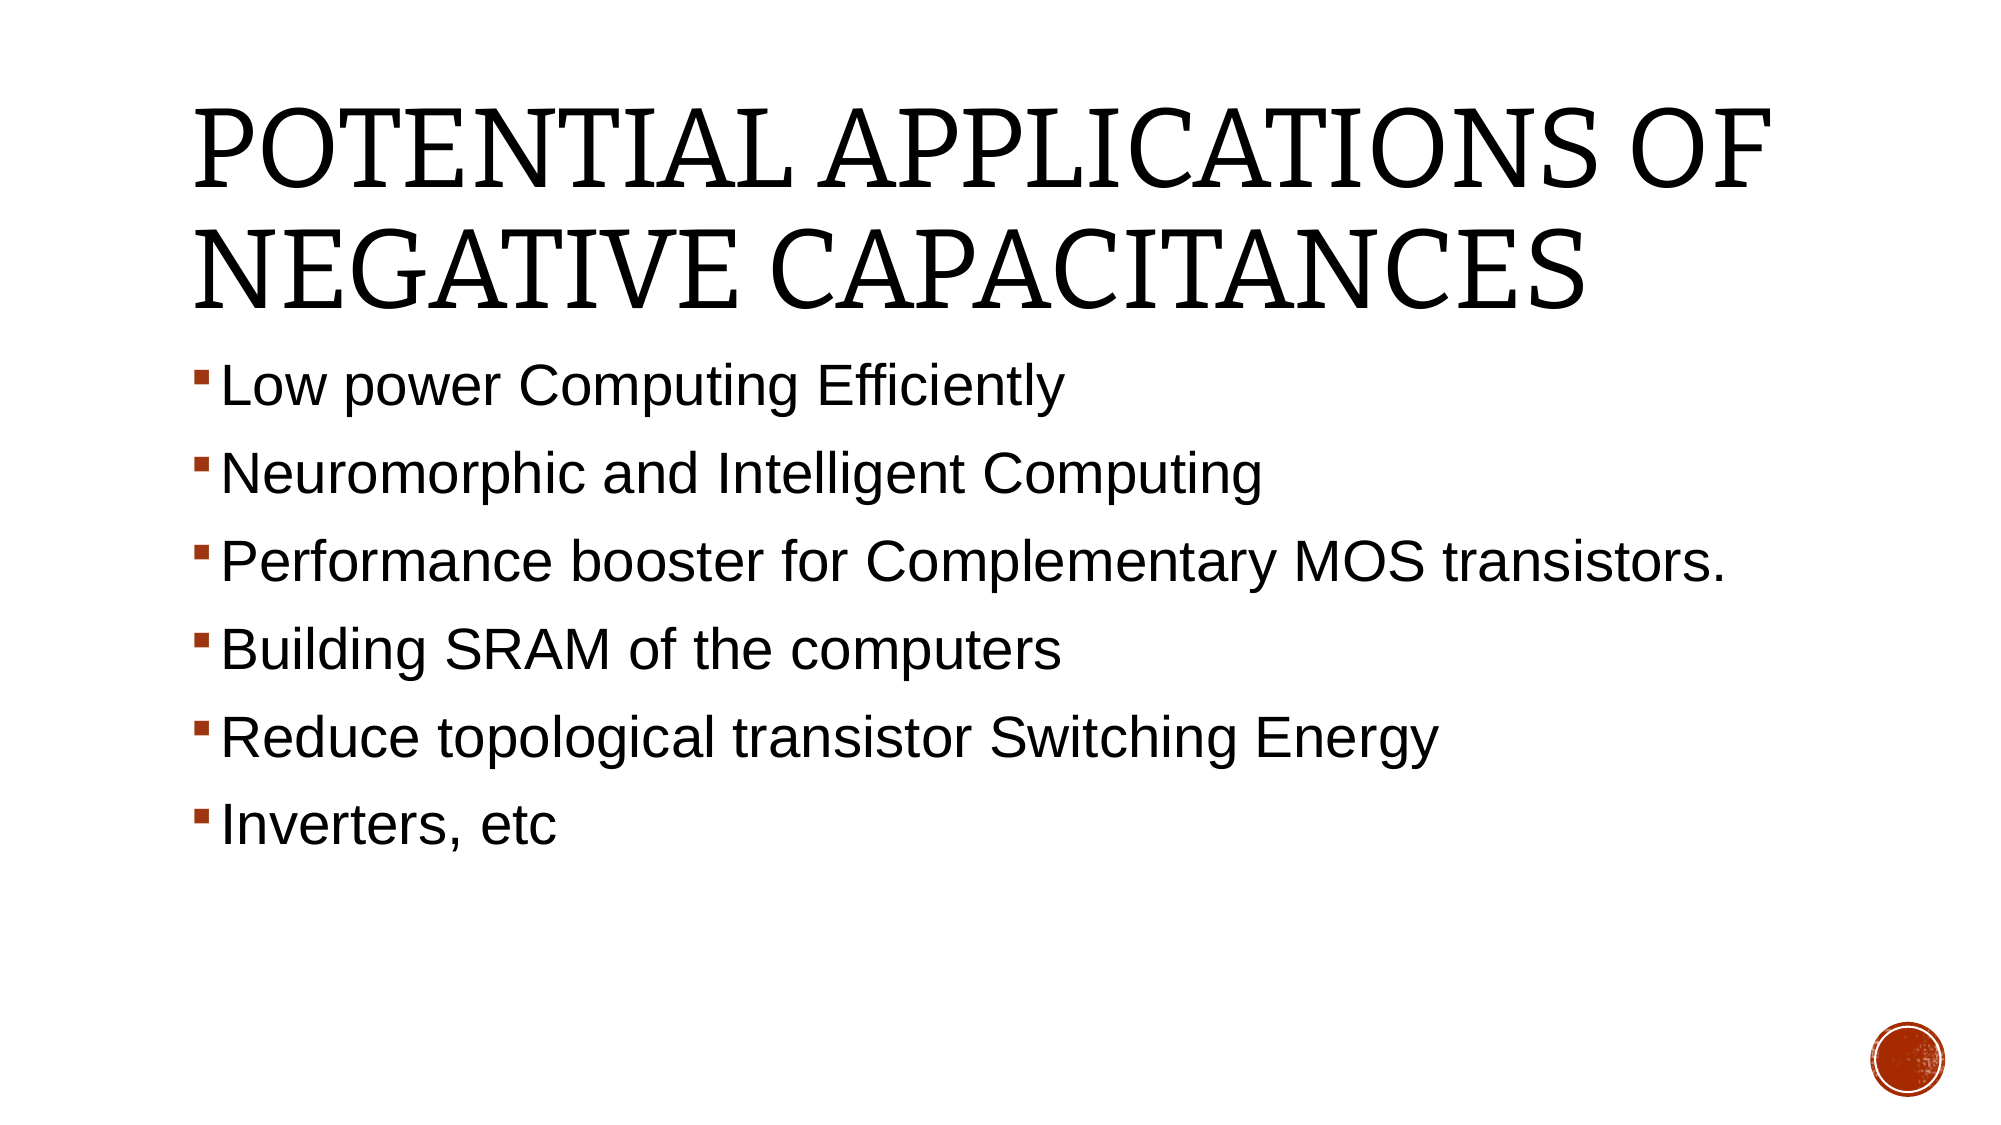

# Potential Applications OF Negative CapaCiTances
Low power Computing Efficiently
Neuromorphic and Intelligent Computing
Performance booster for Complementary MOS transistors.
Building SRAM of the computers
Reduce topological transistor Switching Energy
Inverters, etc